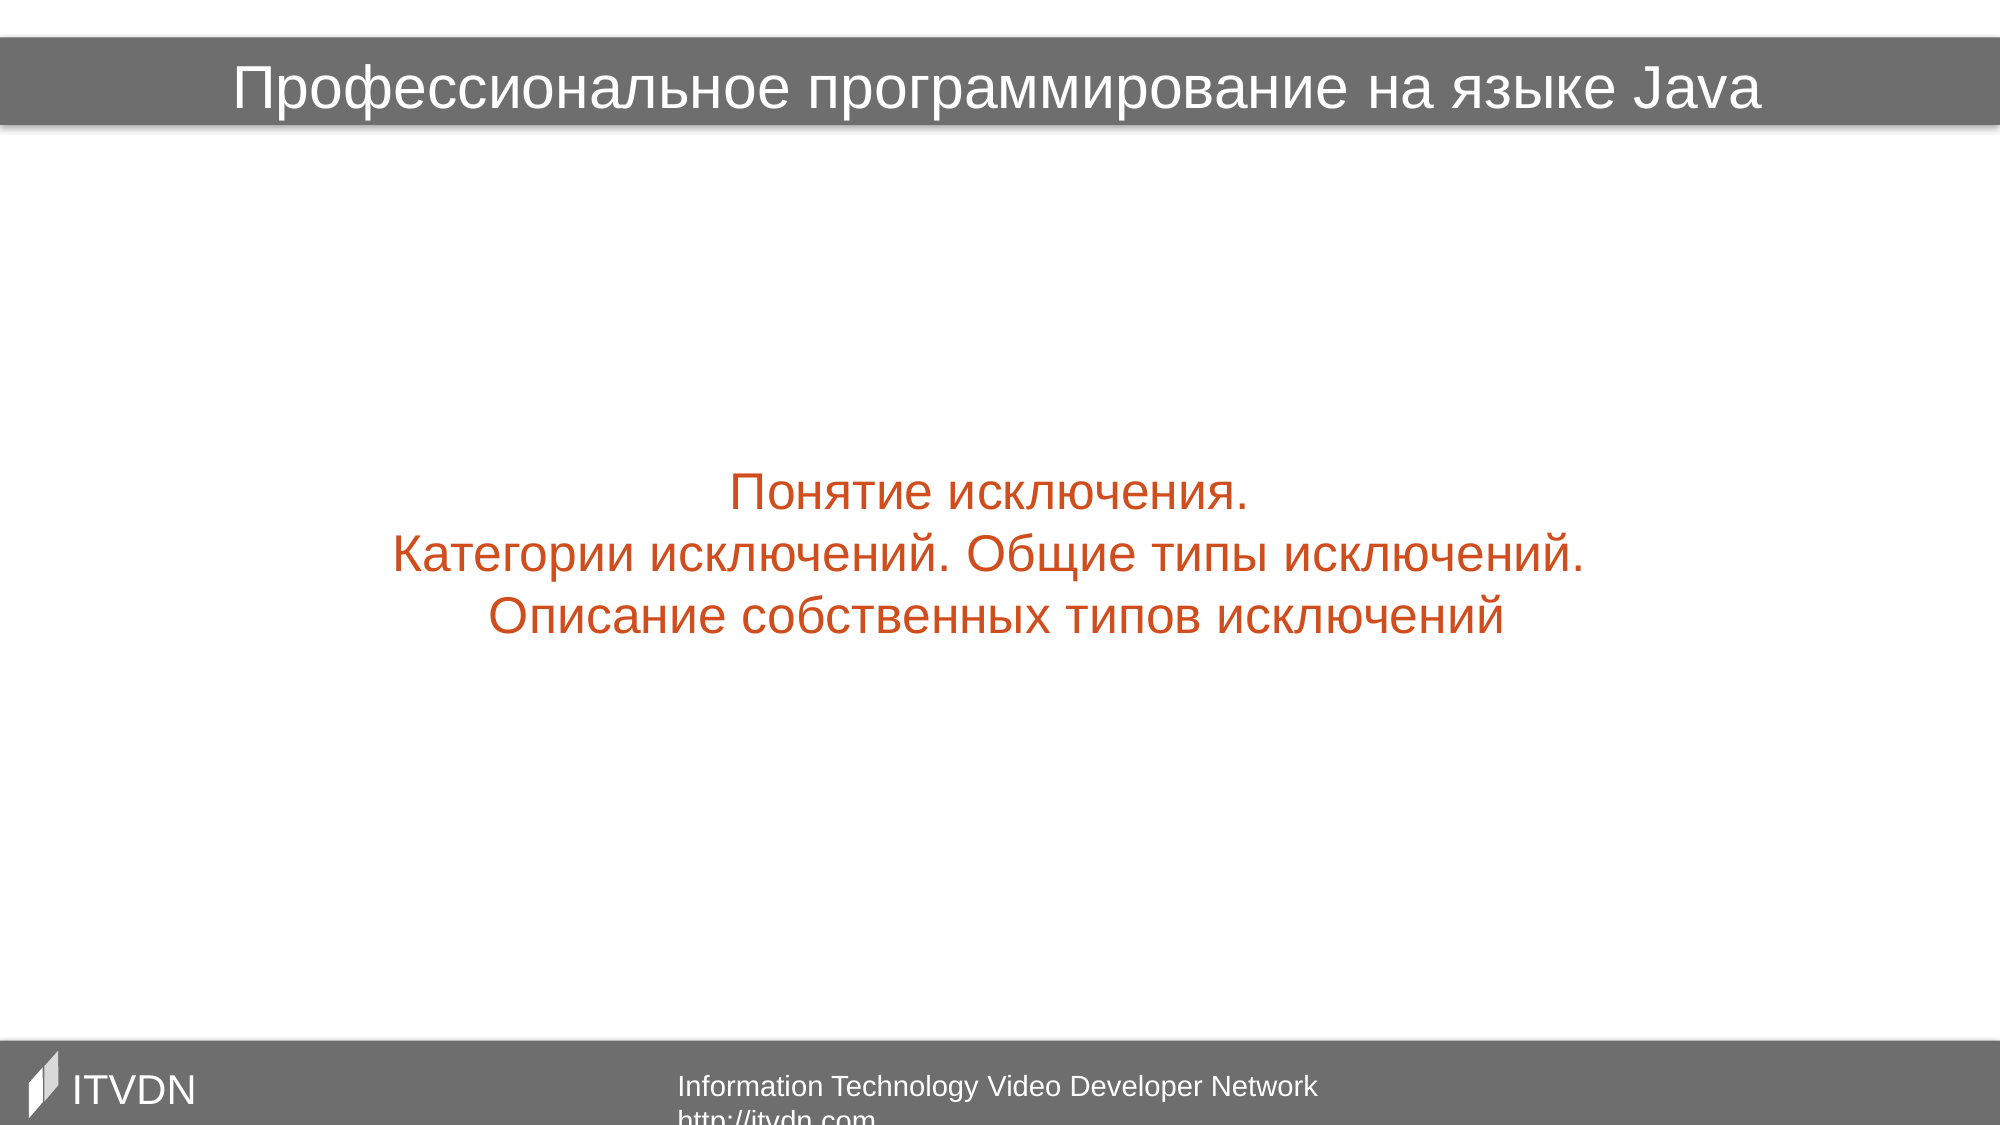

Профессиональное программирование на языке Java
Понятие исключения.
Категории исключений. Общие типы исключений.
Описание собственных типов исключений

ITVDN
Information Technology Video Developer Network                                                       http://itvdn.com